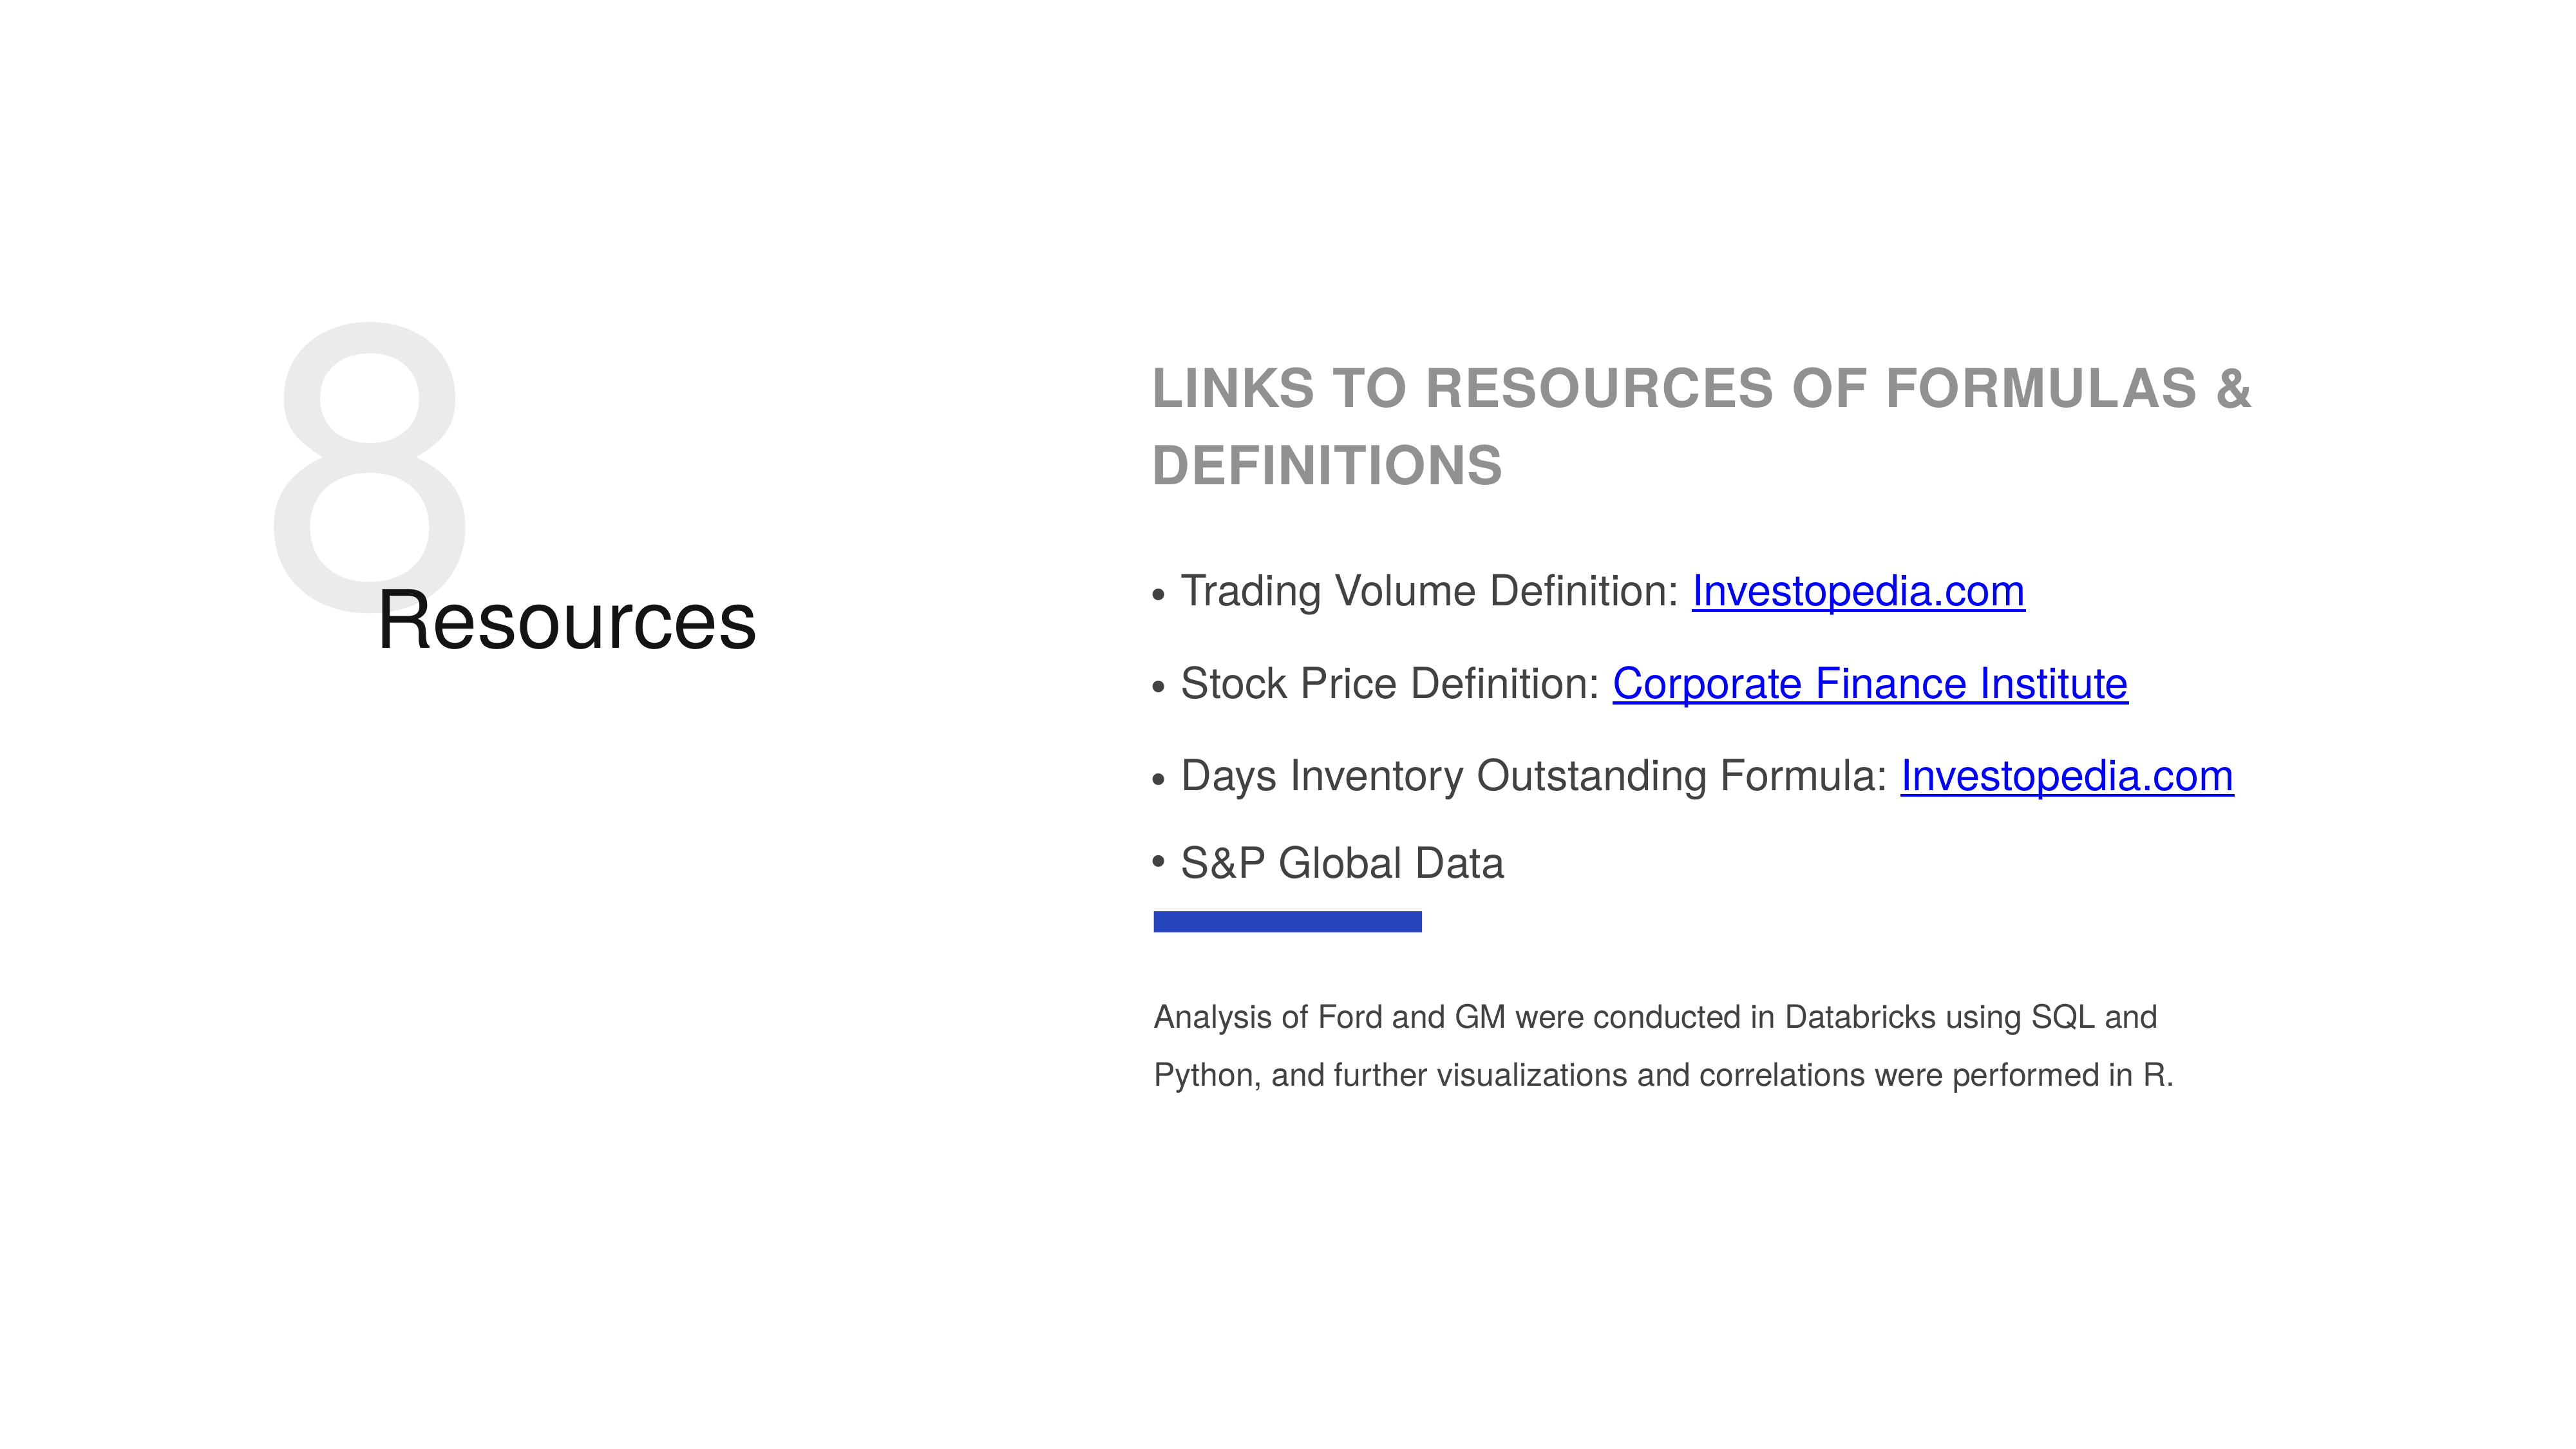

Resources
8
Links to resources of formulas & definitions
Trading Volume Definition: Investopedia.com
Stock Price Definition: Corporate Finance Institute
Days Inventory Outstanding Formula: Investopedia.com
S&P Global Data

Analysis of Ford and GM were conducted in Databricks using SQL and Python, and further visualizations and correlations were performed in R.